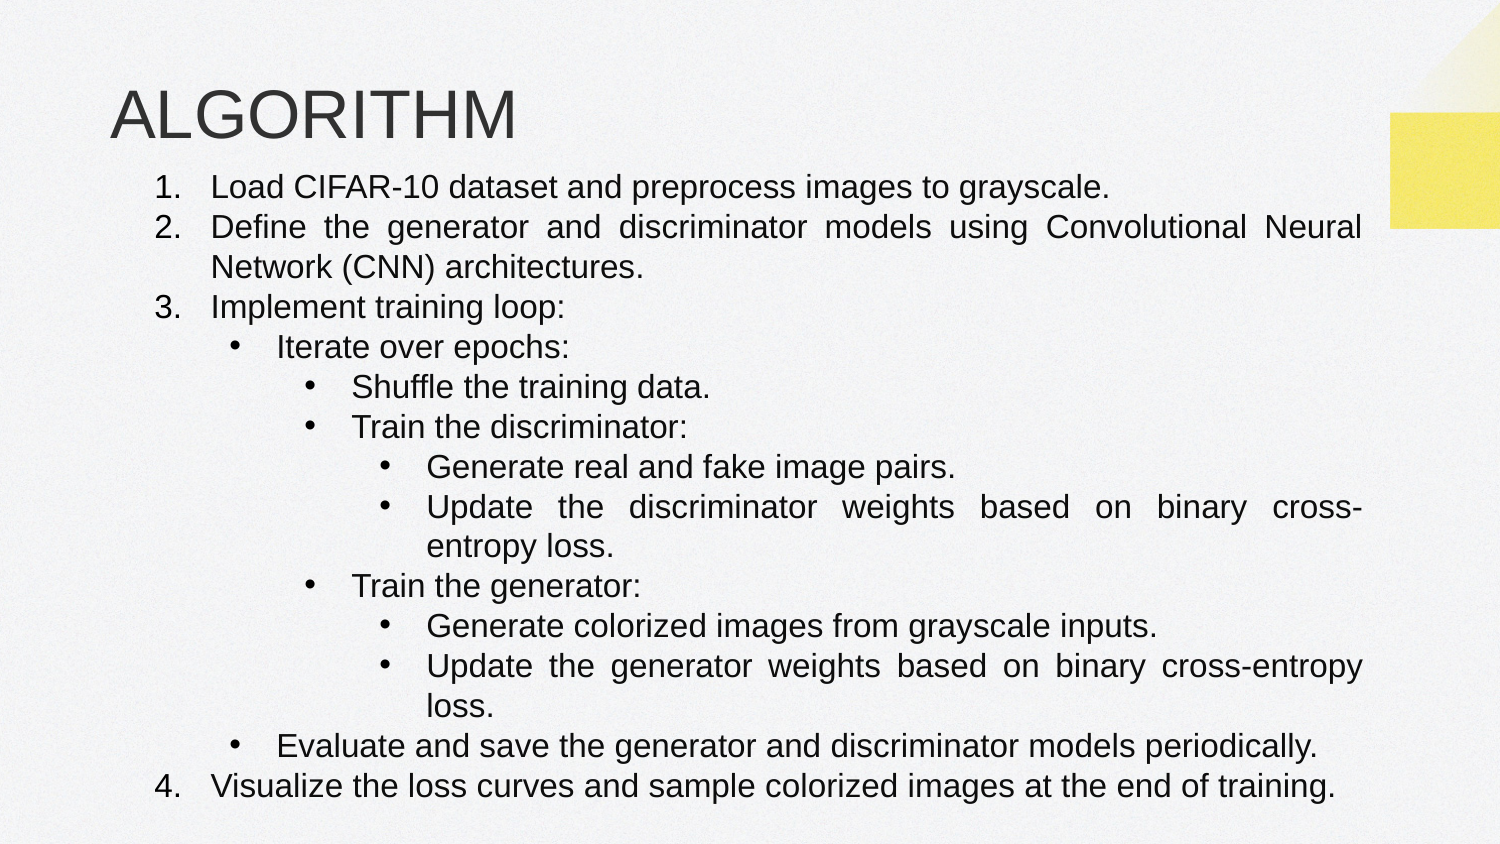

# ALGORITHM
Load CIFAR-10 dataset and preprocess images to grayscale.
Define the generator and discriminator models using Convolutional Neural Network (CNN) architectures.
Implement training loop:
Iterate over epochs:
Shuffle the training data.
Train the discriminator:
Generate real and fake image pairs.
Update the discriminator weights based on binary cross-entropy loss.
Train the generator:
Generate colorized images from grayscale inputs.
Update the generator weights based on binary cross-entropy loss.
Evaluate and save the generator and discriminator models periodically.
Visualize the loss curves and sample colorized images at the end of training.